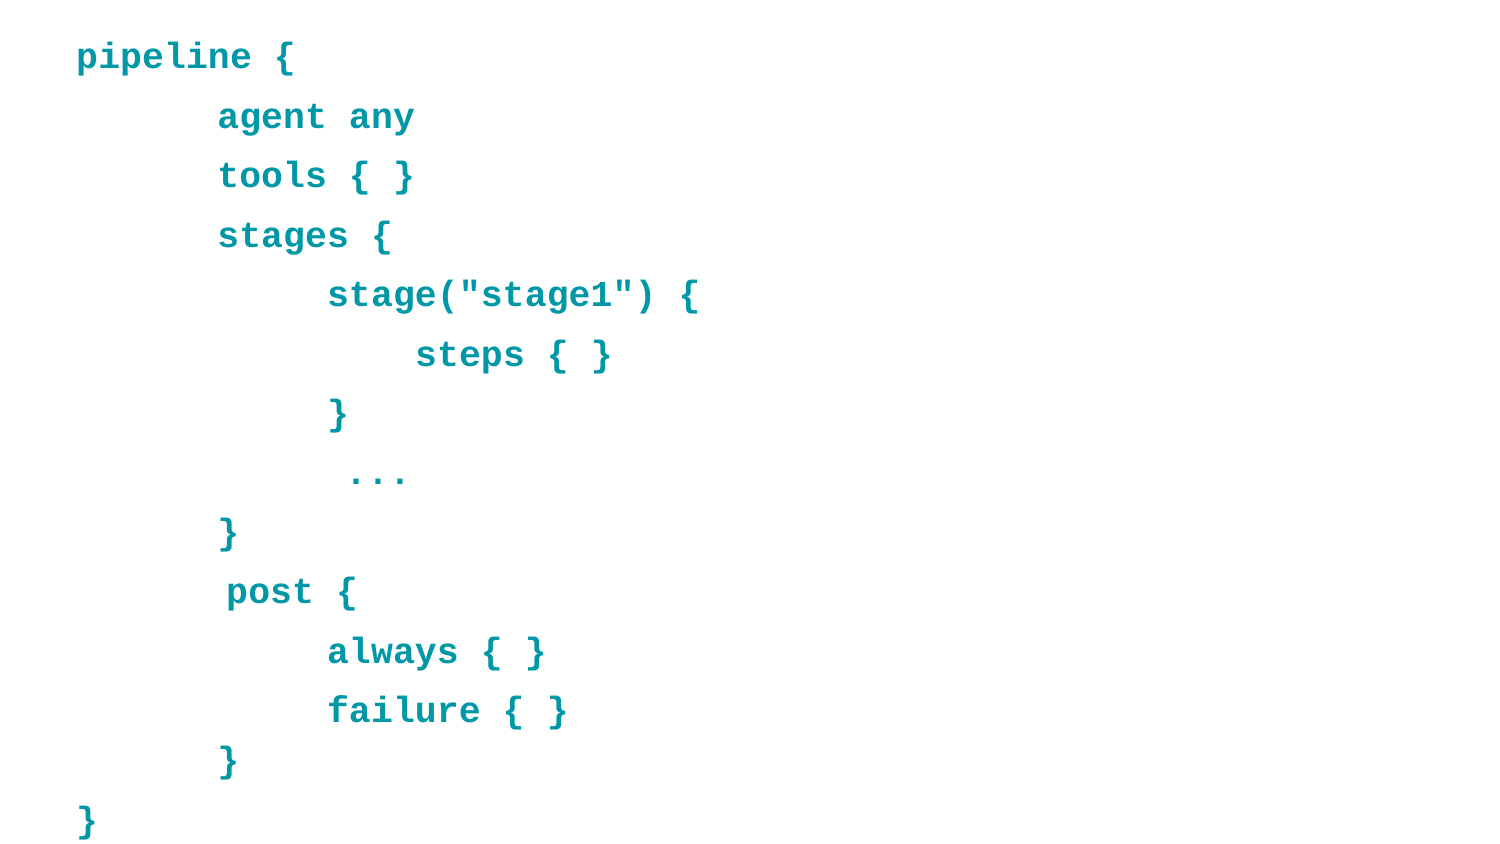

# pipeline {
   agent any
   tools { }
   stages {
        stage("stage1") {
            steps { }
        }
  ...
   }
post {
        always { }
        failure { }
   }
}